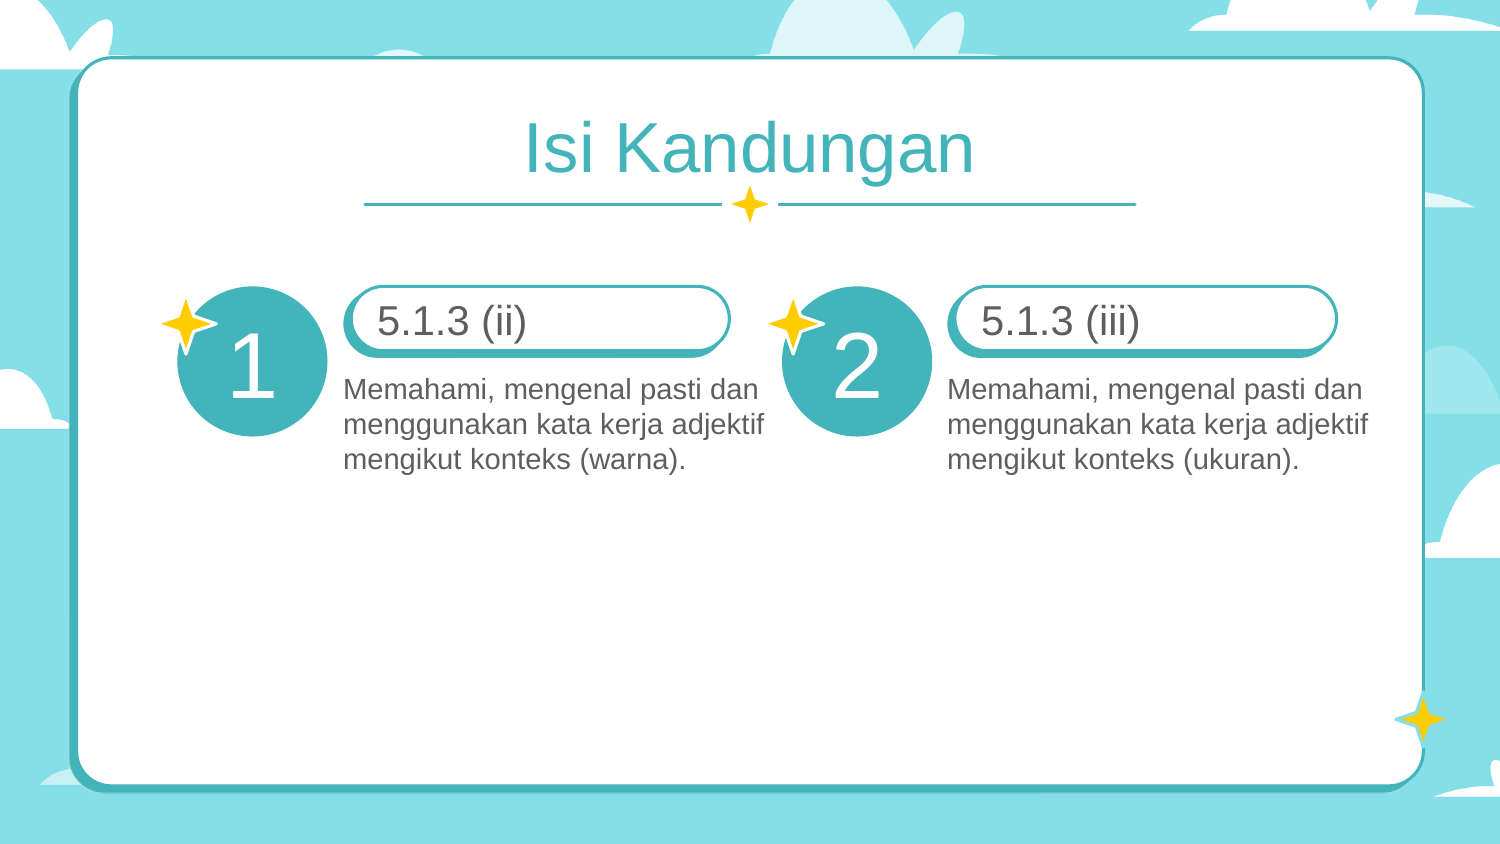

# Isi Kandungan

5.1.3 (ii)

5.1.3 (iii)
1
2
Memahami, mengenal pasti dan menggunakan kata kerja adjektif mengikut konteks (ukuran).
Memahami, mengenal pasti dan menggunakan kata kerja adjektif mengikut konteks (warna).